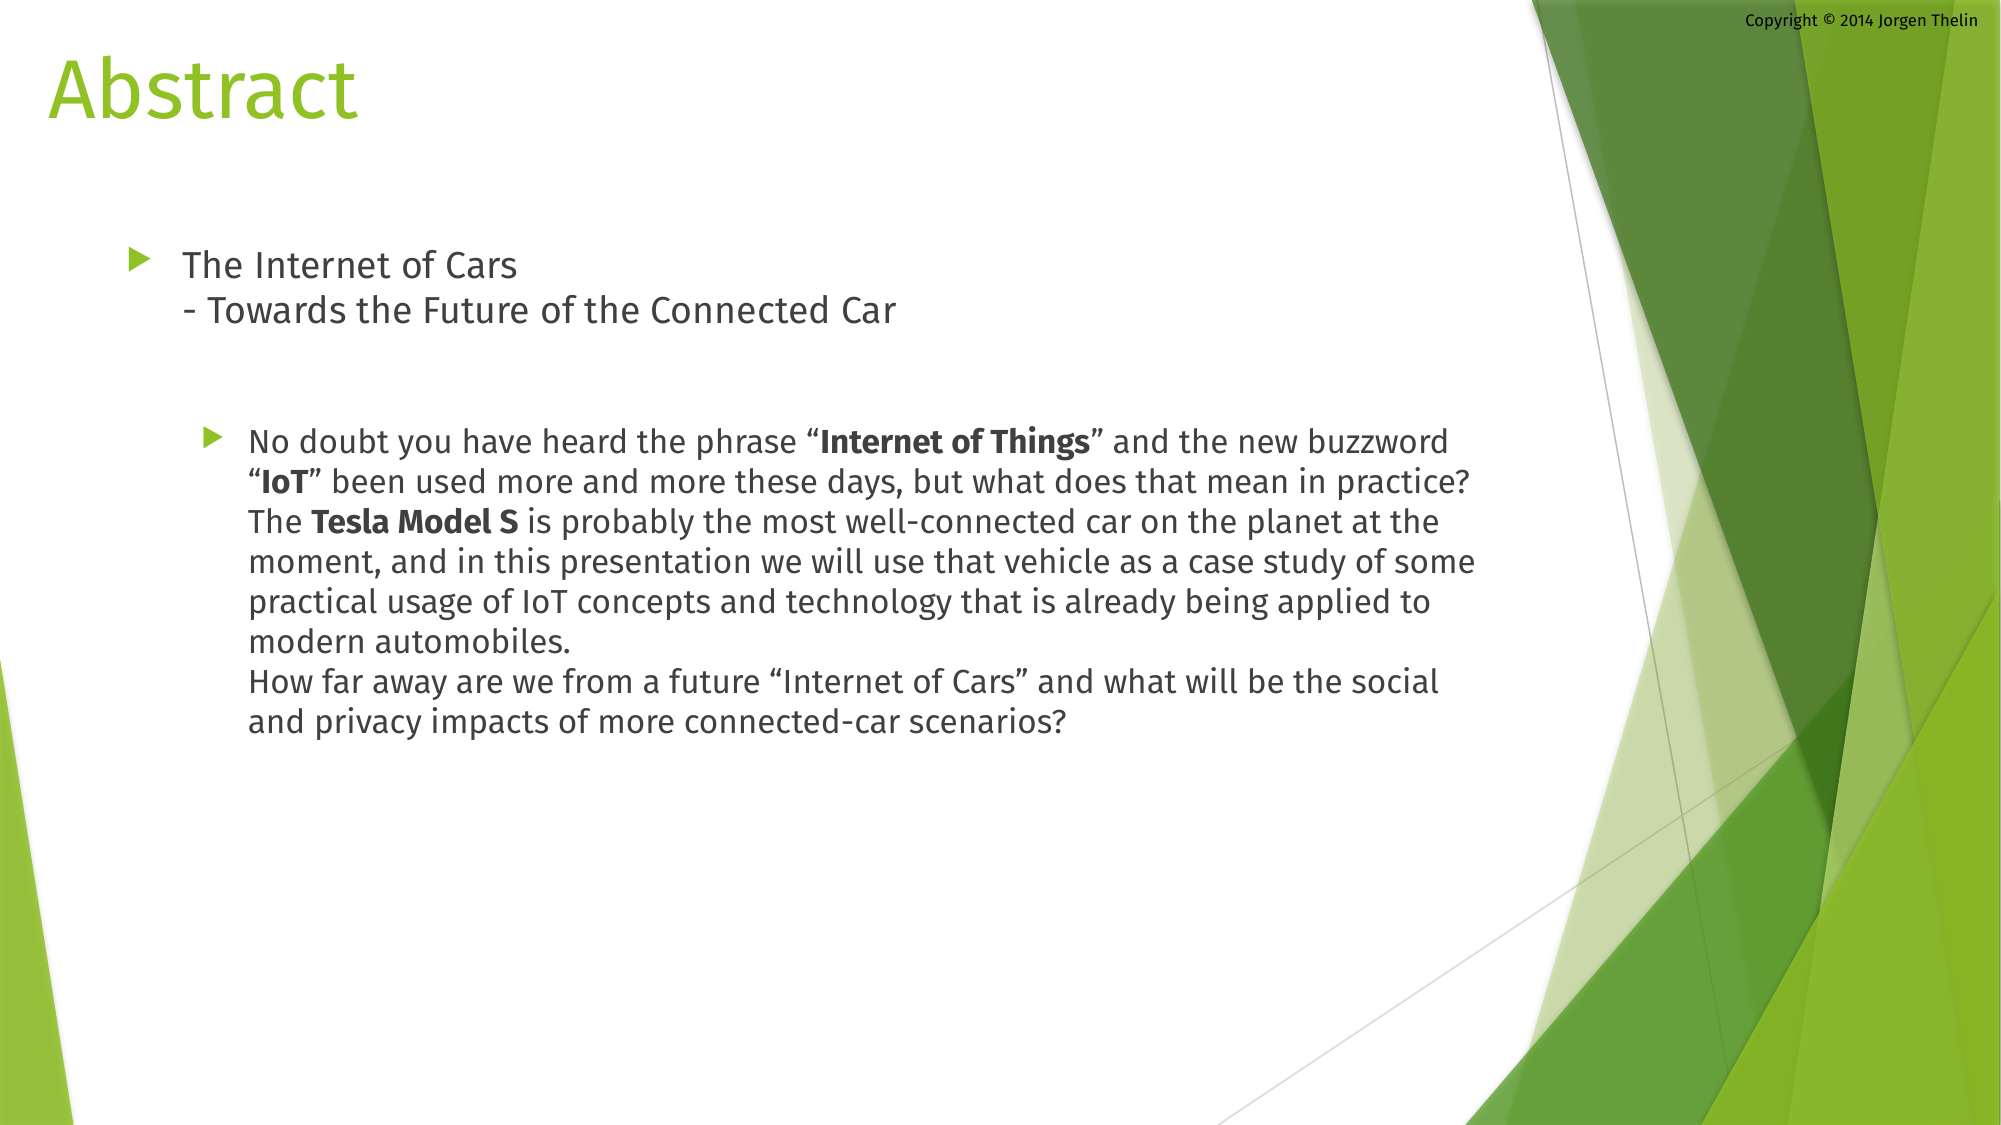

# Abstract
The Internet of Cars
- Towards the Future of the Connected Car

No doubt you have heard the phrase “Internet of Things” and the new buzzword “IoT” been used more and more these days, but what does that mean in practice?
The Tesla Model S is probably the most well-connected car on the planet at the moment, and in this presentation we will use that vehicle as a case study of some practical usage of IoT concepts and technology that is already being applied to modern automobiles.
How far away are we from a future “Internet of Cars” and what will be the social and privacy impacts of more connected-car scenarios?